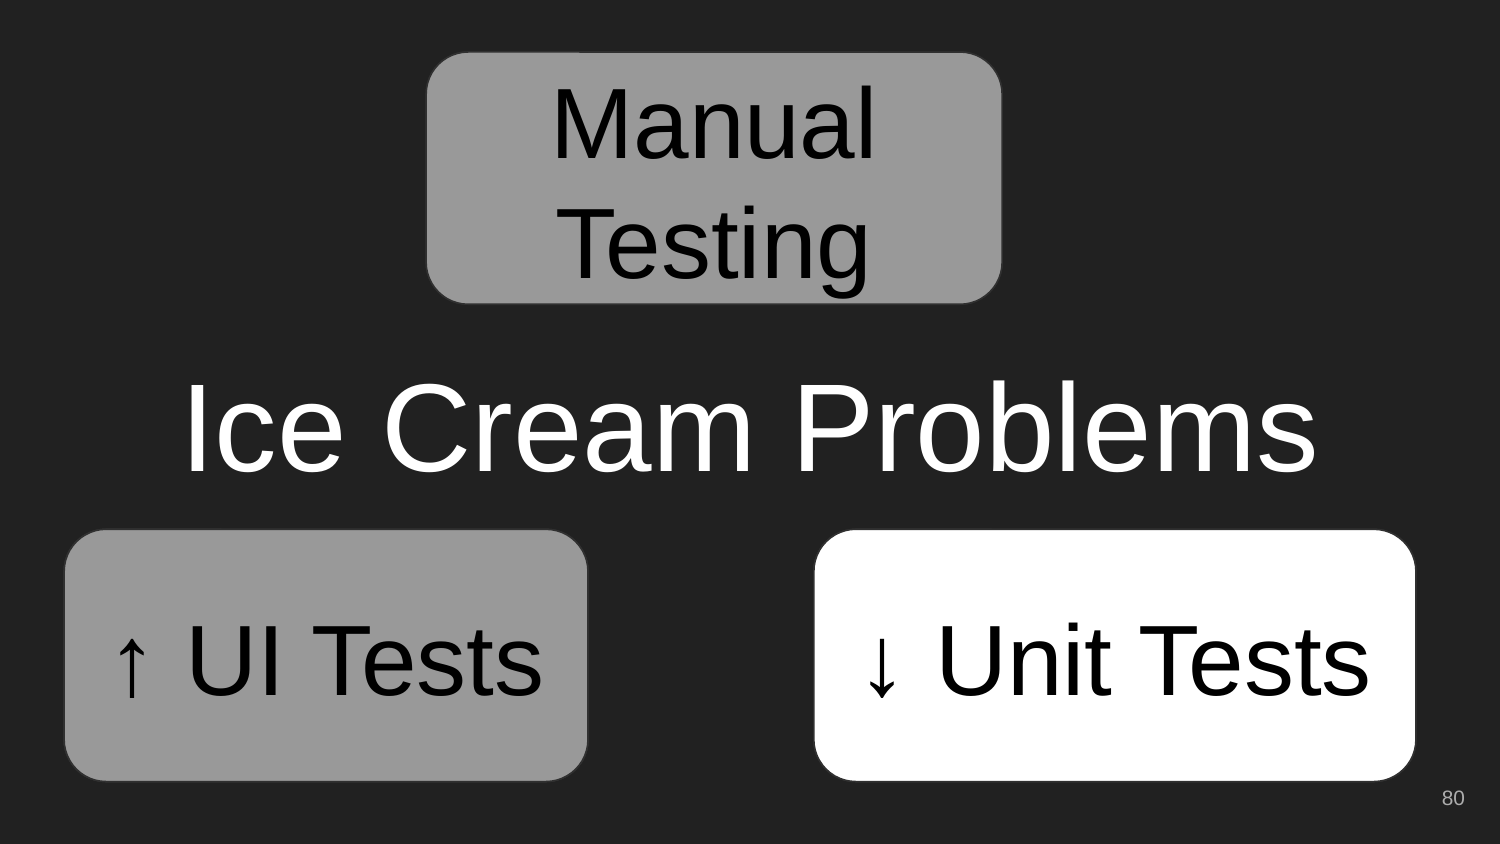

Manual Testing
Manual Testing
# Ice Cream Problems
↑ UI Tests
↑ UI Tests
↑ UI Tests
↑ UI Tests
↓ Unit Tests
↓ Unit Tests
↓ Unit Tests
80